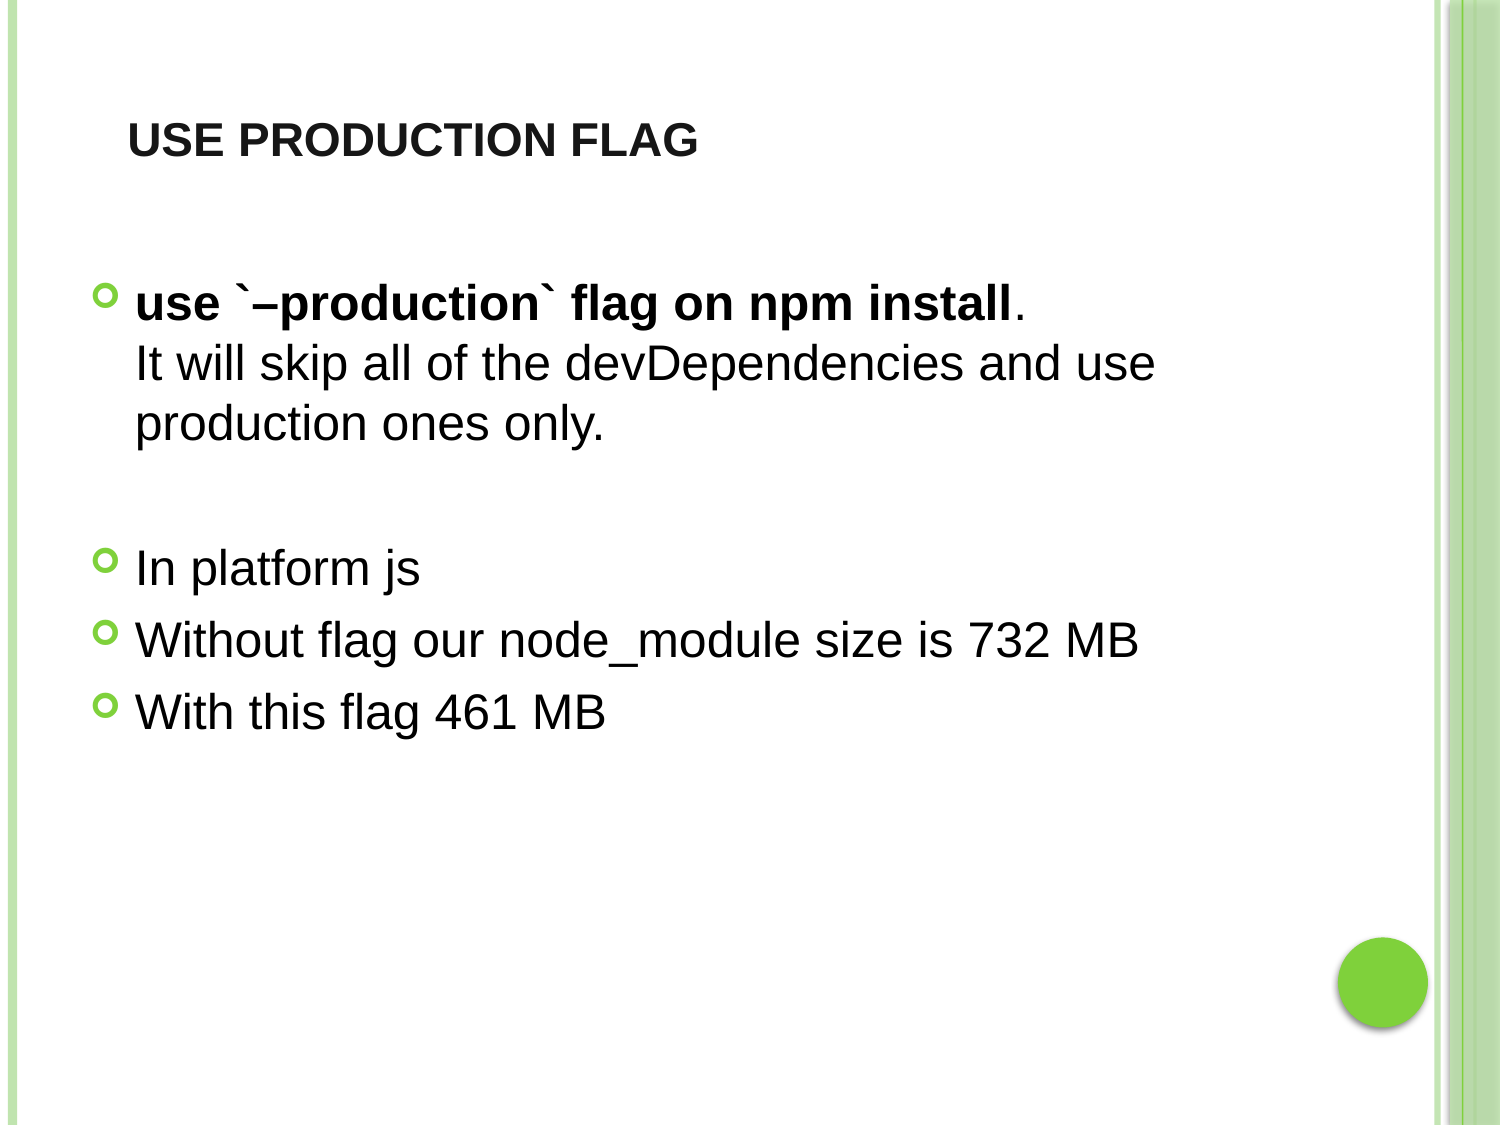

# Use production flag
use `–production` flag on npm install.
It will skip all of the devDependencies and use production ones only.

In platform js
Without flag our node_module size is 732 MB
With this flag 461 MB